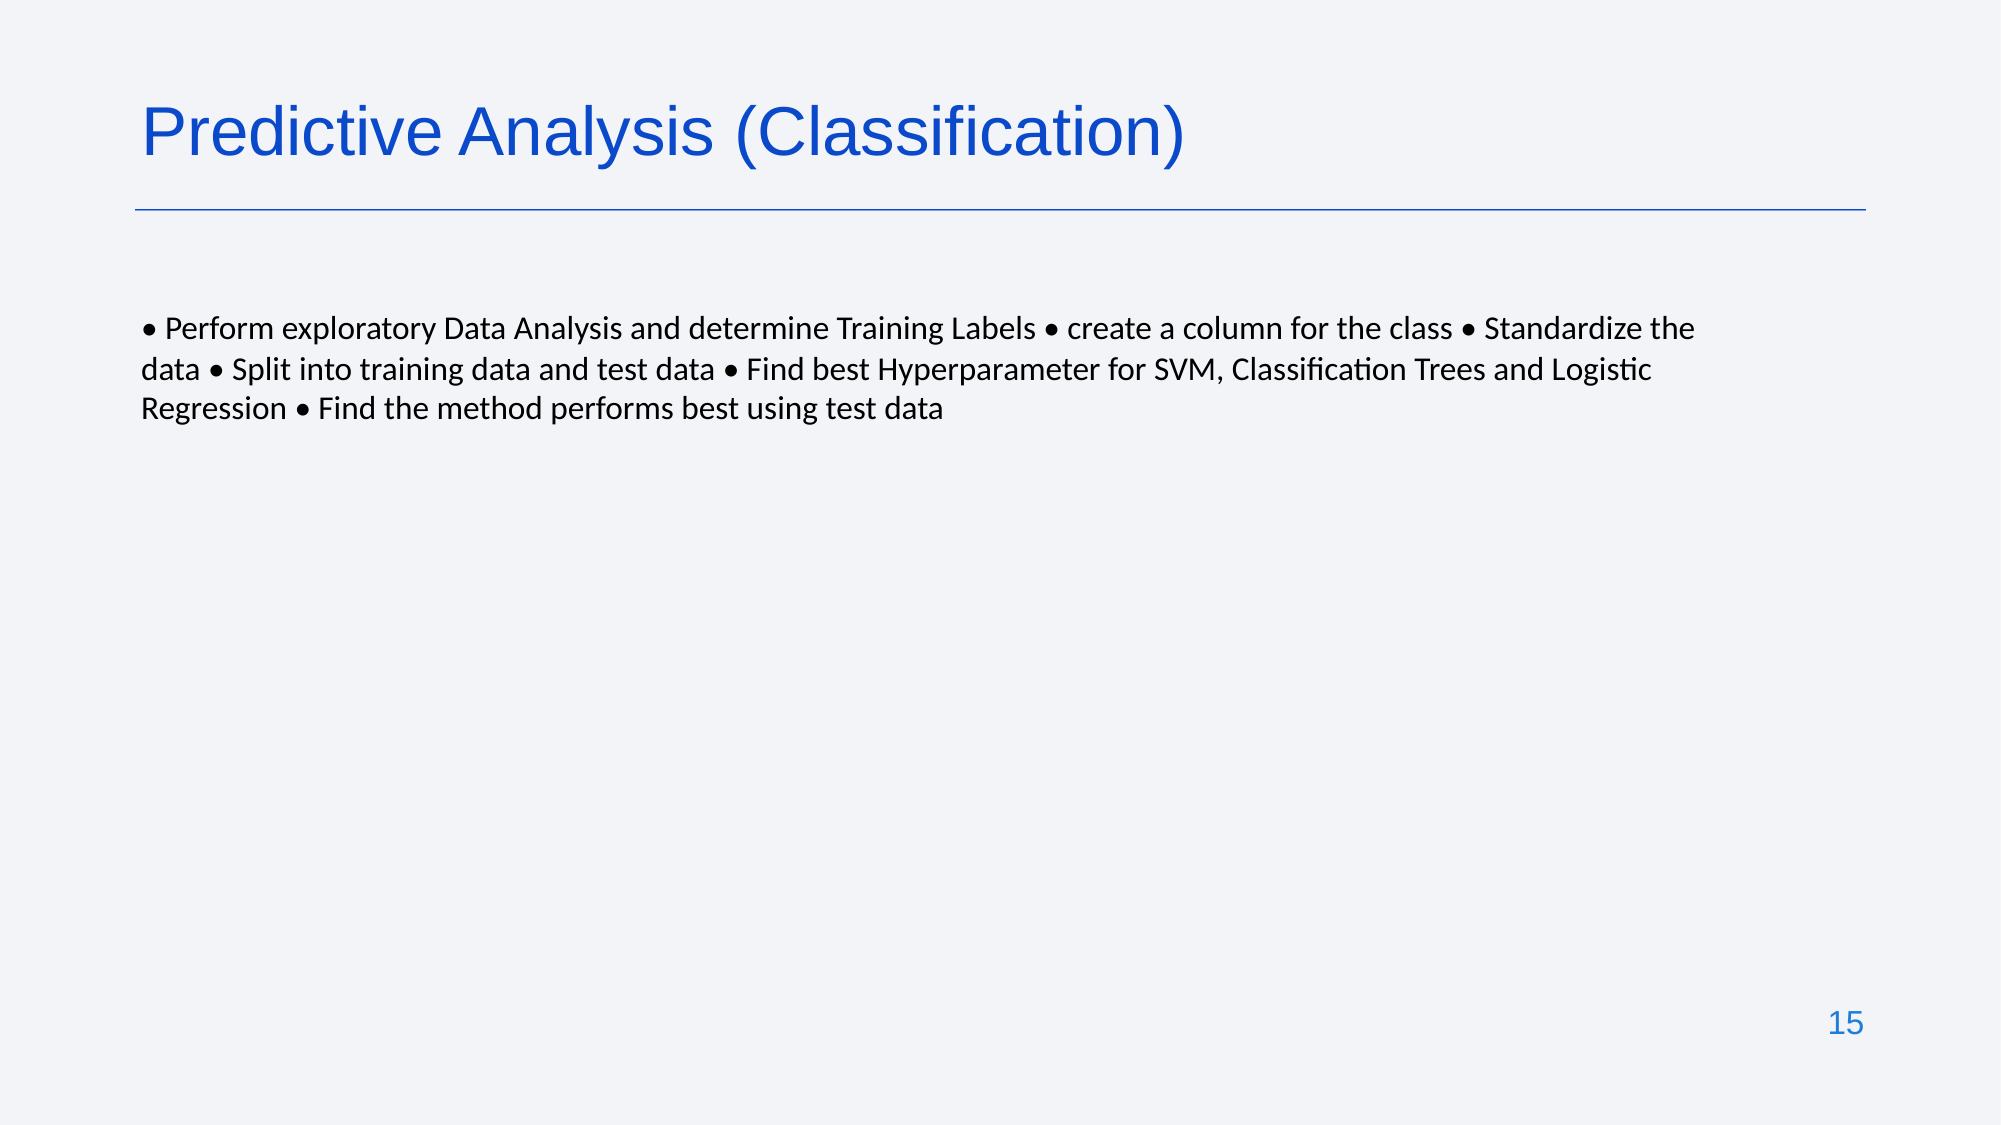

Predictive Analysis (Classification)
• Perform exploratory Data Analysis and determine Training Labels • create a column for the class • Standardize the data • Split into training data and test data • Find best Hyperparameter for SVM, Classification Trees and Logistic Regression • Find the method performs best using test data
15